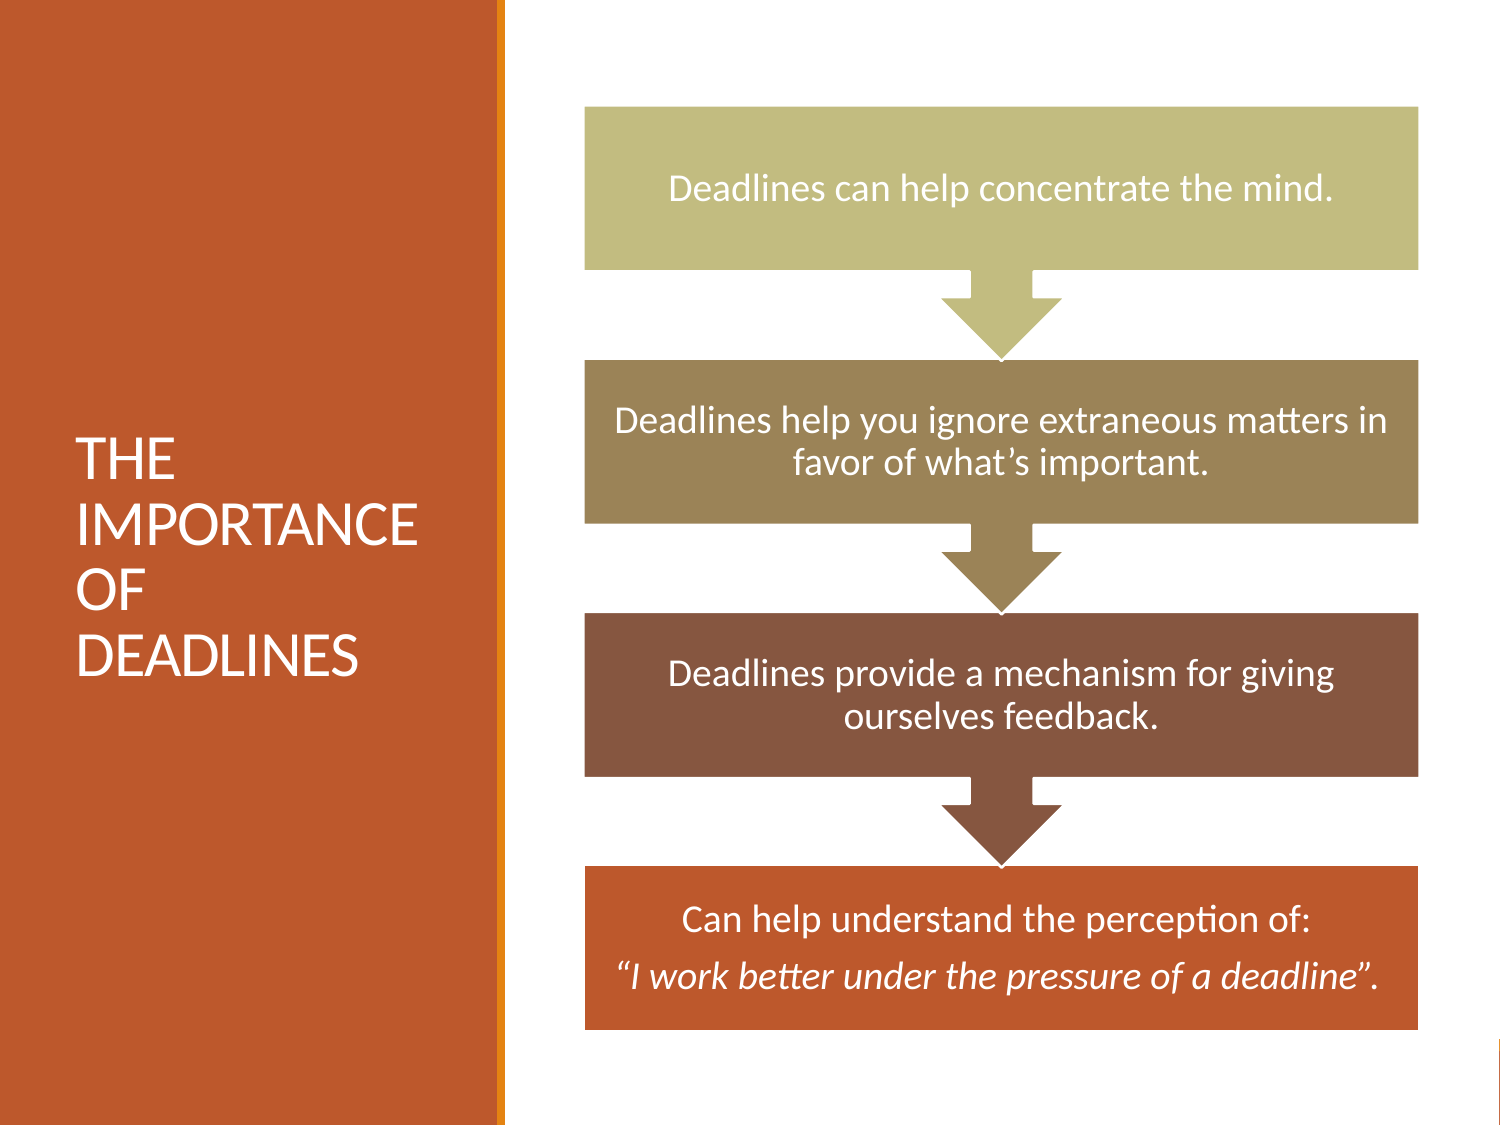

# THE IMPORTANCE OF DEADLINES
Can help understand the perception of:
“I work better under the pressure of a deadline”.
Deadlines provide a mechanism for giving ourselves feedback.
Deadlines help you ignore extraneous matters in favor of what’s important.
Deadlines can help concentrate the mind.